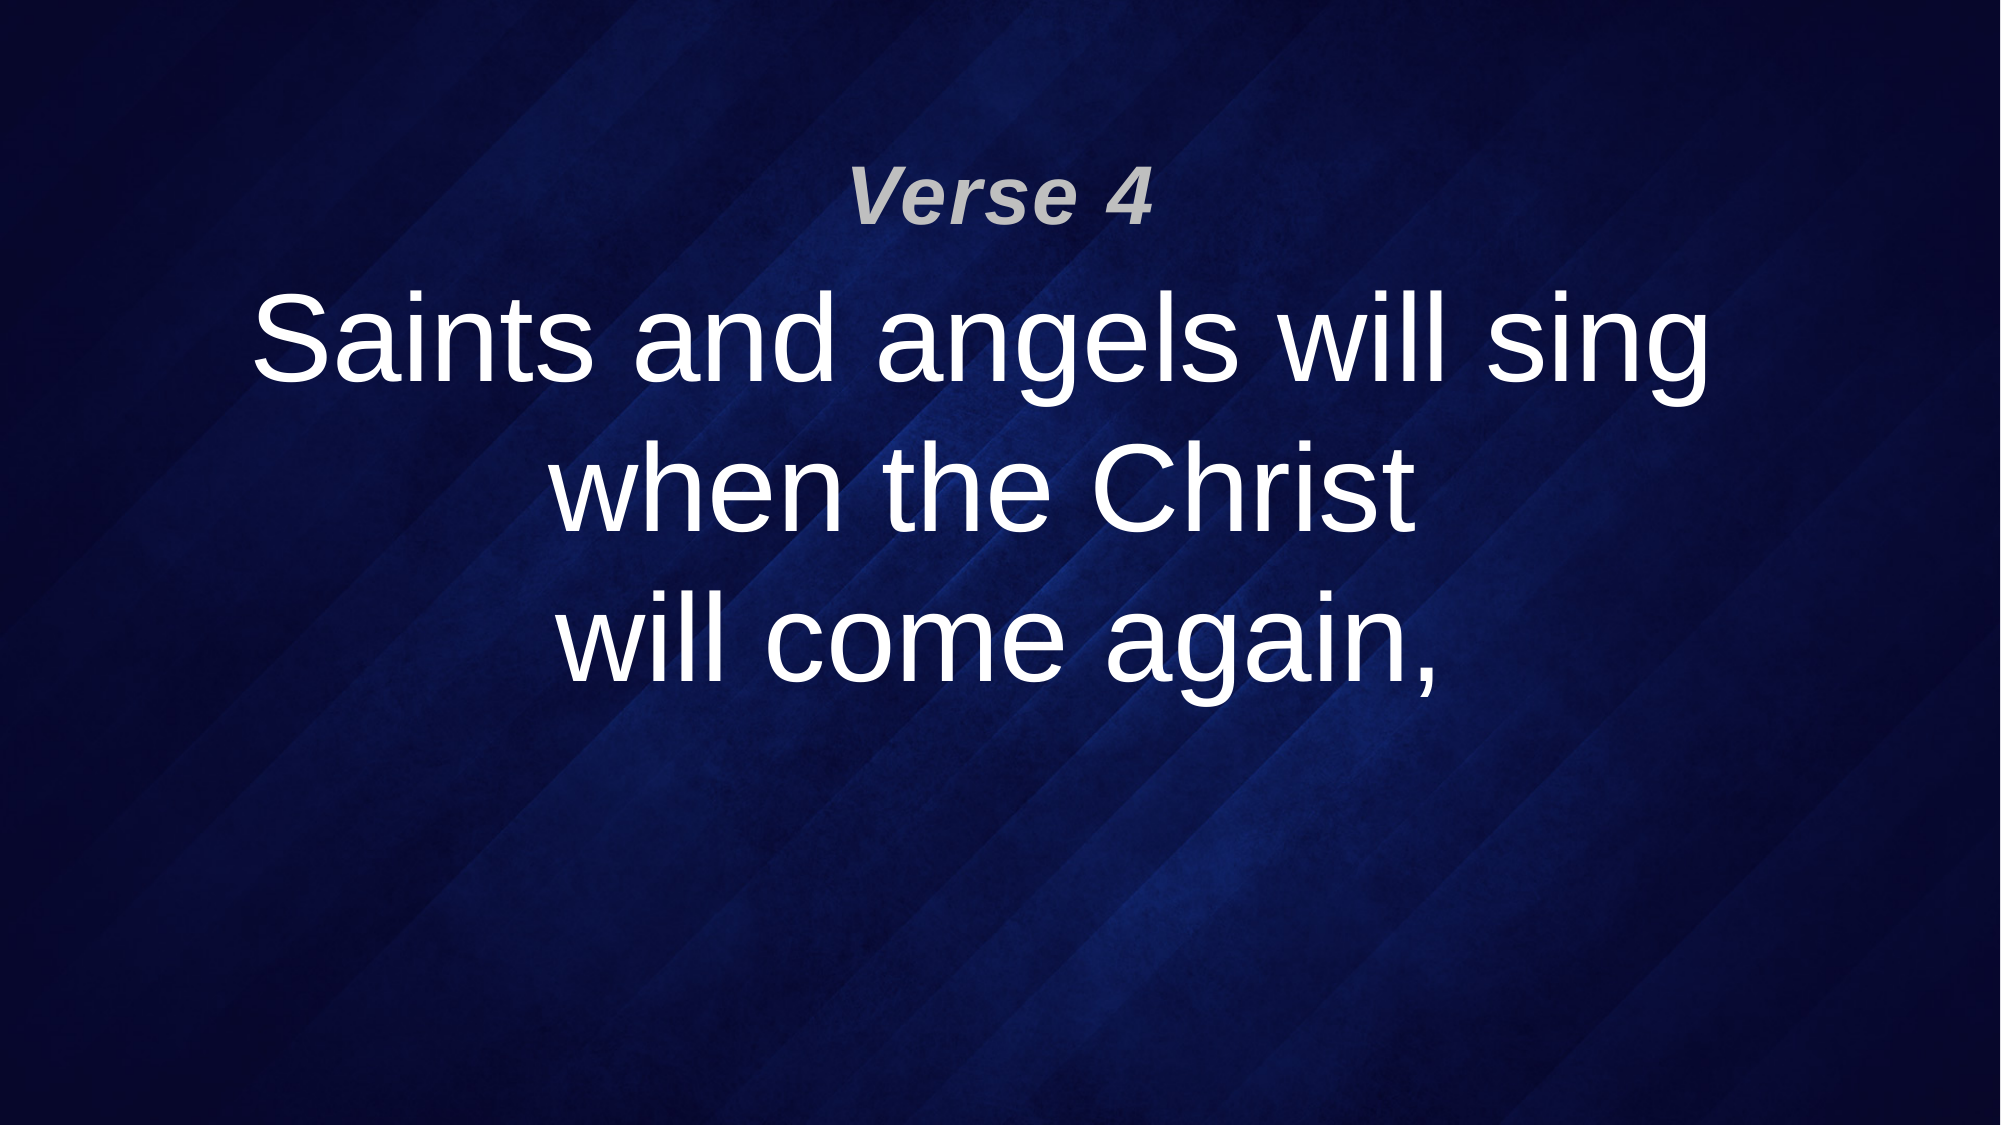

Verse 4
# Saints and angels will sing when the Christ will come again,